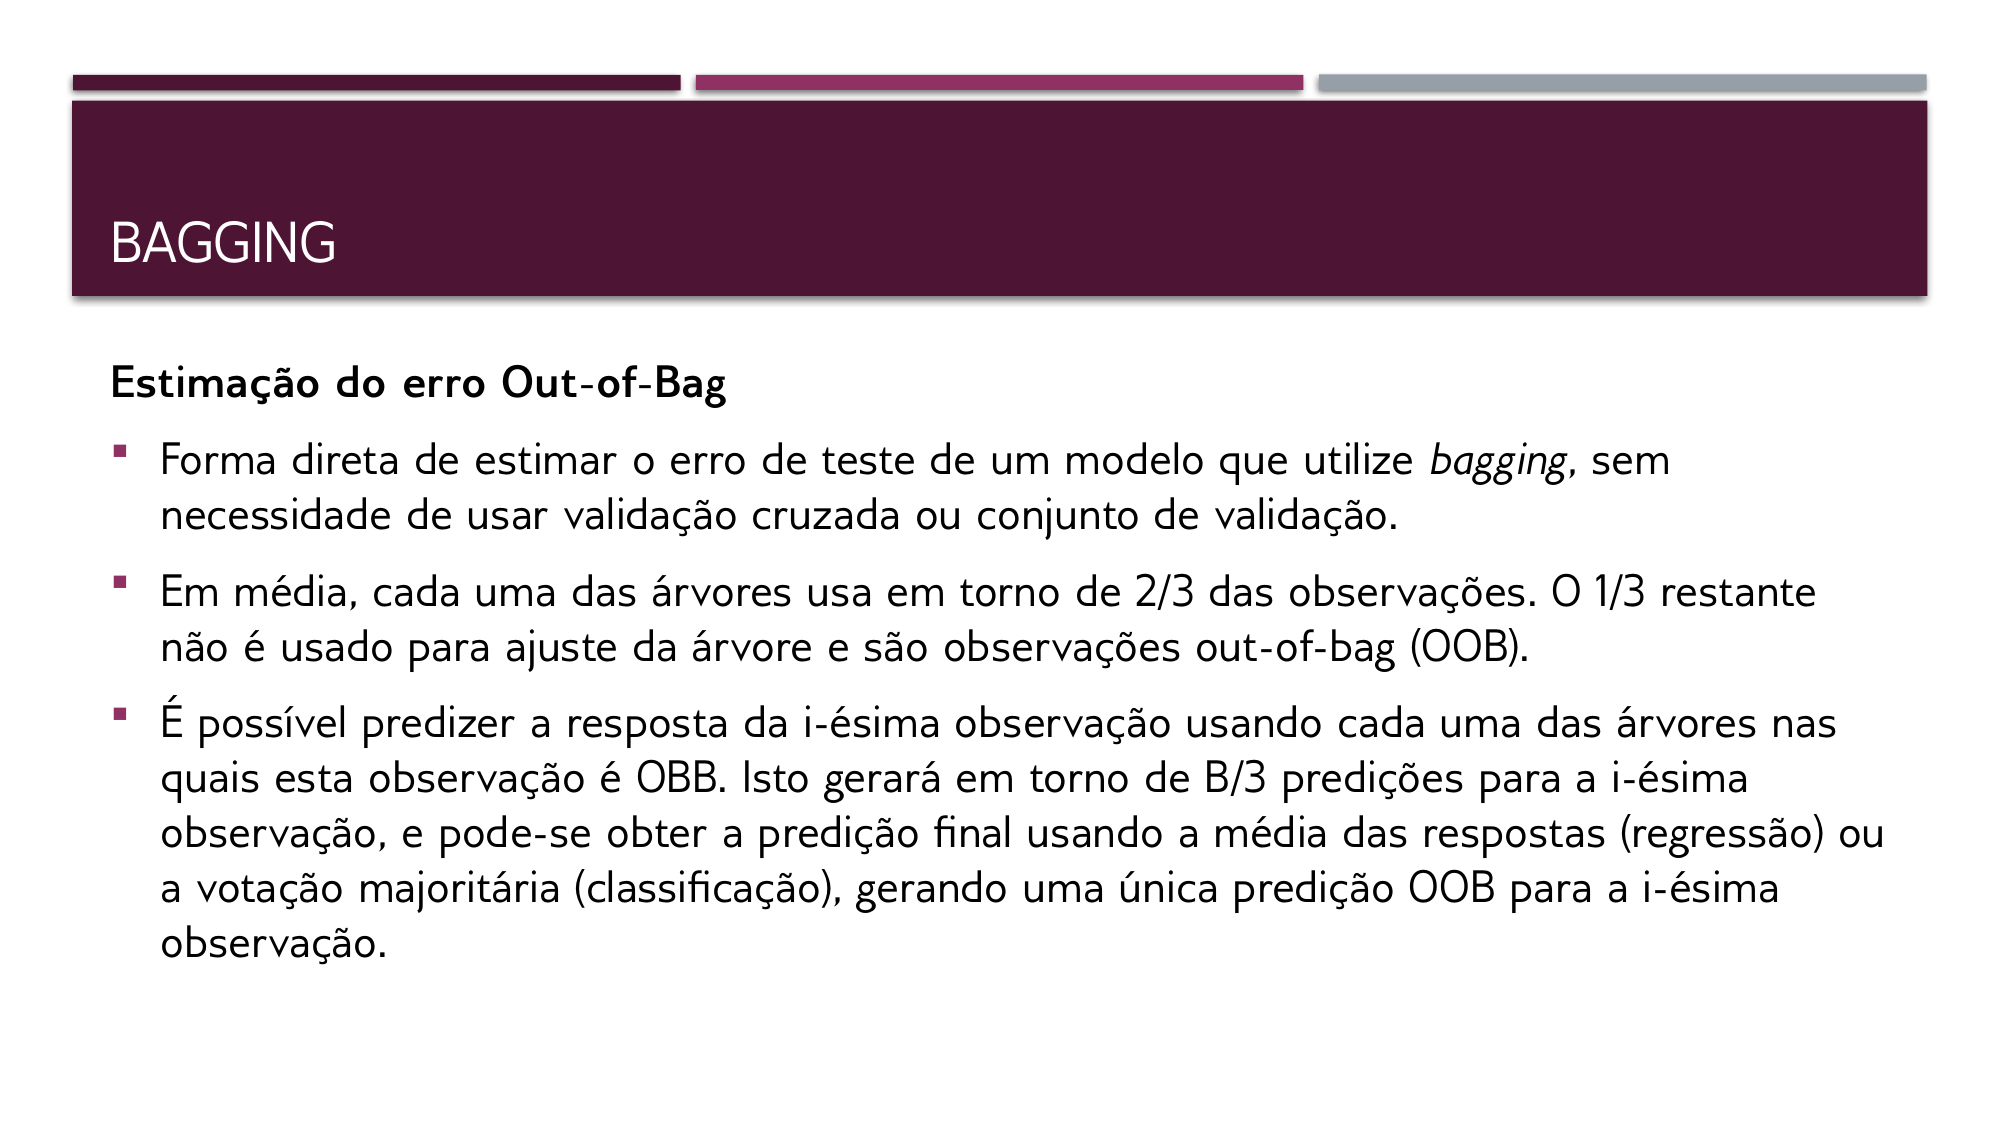

# bagging
Estimação do erro Out-of-Bag
Forma direta de estimar o erro de teste de um modelo que utilize bagging, sem necessidade de usar validação cruzada ou conjunto de validação.
Em média, cada uma das árvores usa em torno de 2/3 das observações. O 1/3 restante não é usado para ajuste da árvore e são observações out-of-bag (OOB).
É possível predizer a resposta da i-ésima observação usando cada uma das árvores nas quais esta observação é OBB. Isto gerará em torno de B/3 predições para a i-ésima observação, e pode-se obter a predição final usando a média das respostas (regressão) ou a votação majoritária (classificação), gerando uma única predição OOB para a i-ésima observação.